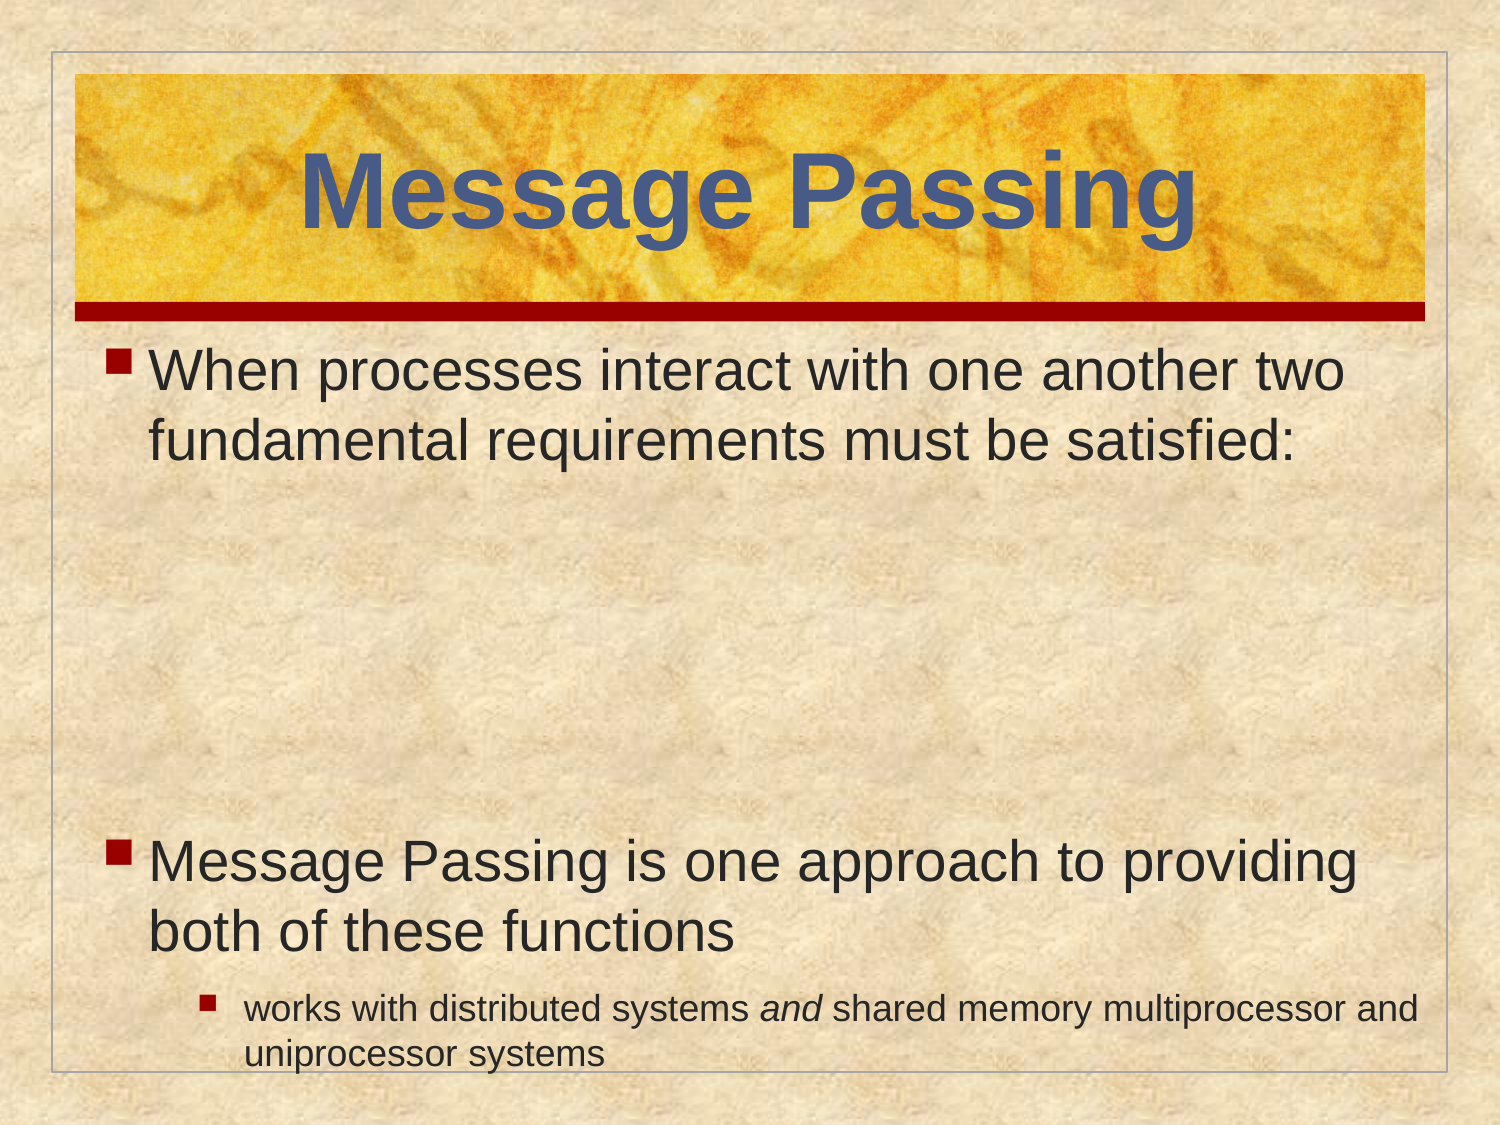

# Message Passing
When processes interact with one another two fundamental requirements must be satisfied:

Message Passing is one approach to providing both of these functions
works with distributed systems and shared memory multiprocessor and uniprocessor systems